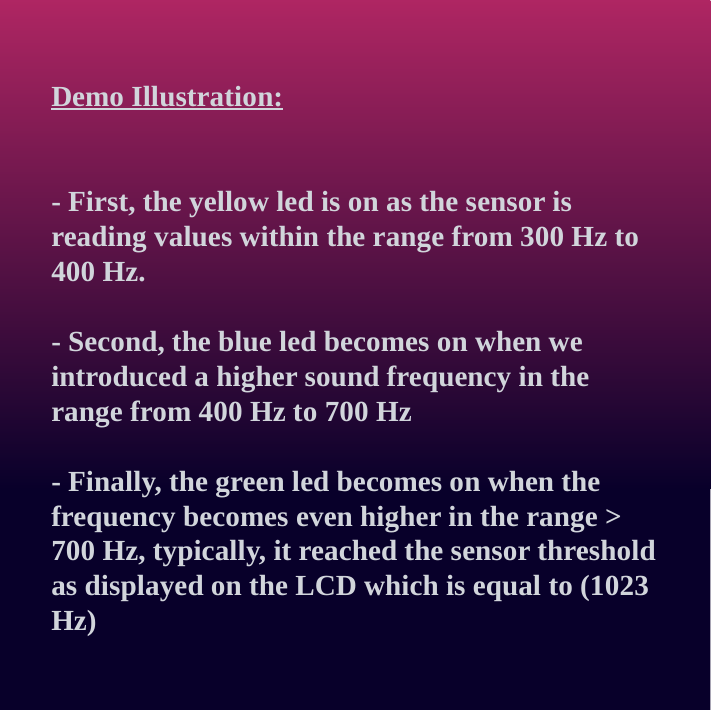

Demo Illustration:

- First, the yellow led is on as the sensor is reading values within the range from 300 Hz to 400 Hz.

- Second, the blue led becomes on when we introduced a higher sound frequency in the range from 400 Hz to 700 Hz

- Finally, the green led becomes on when the frequency becomes even higher in the range > 700 Hz, typically, it reached the sensor threshold as displayed on the LCD which is equal to (1023 Hz)